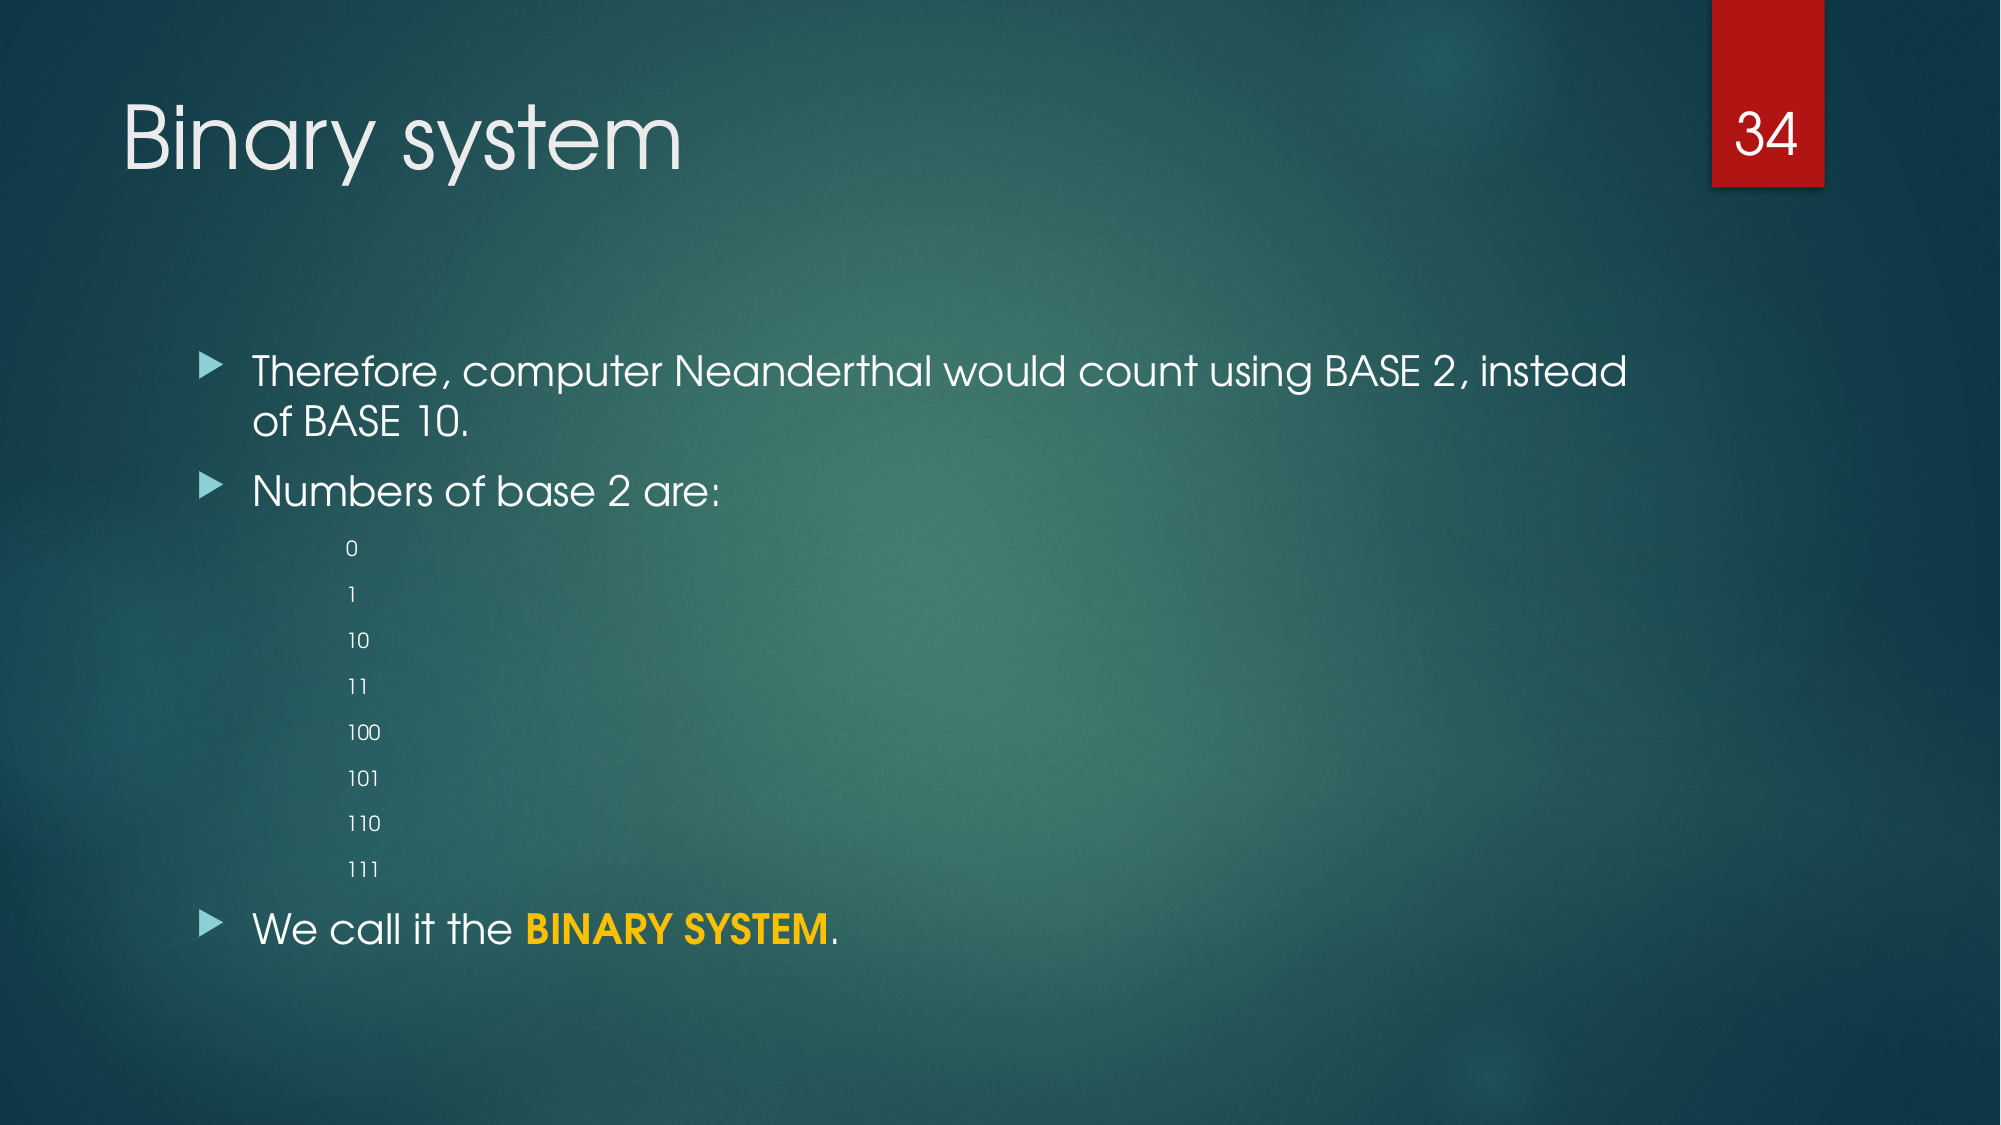

34
# Binary system
Therefore, computer Neanderthal would count using BASE 2, instead of BASE 10.
Numbers of base 2 are:
	0
	1
	10
	11
	100
	101
	110
	111
We call it the BINARY SYSTEM.